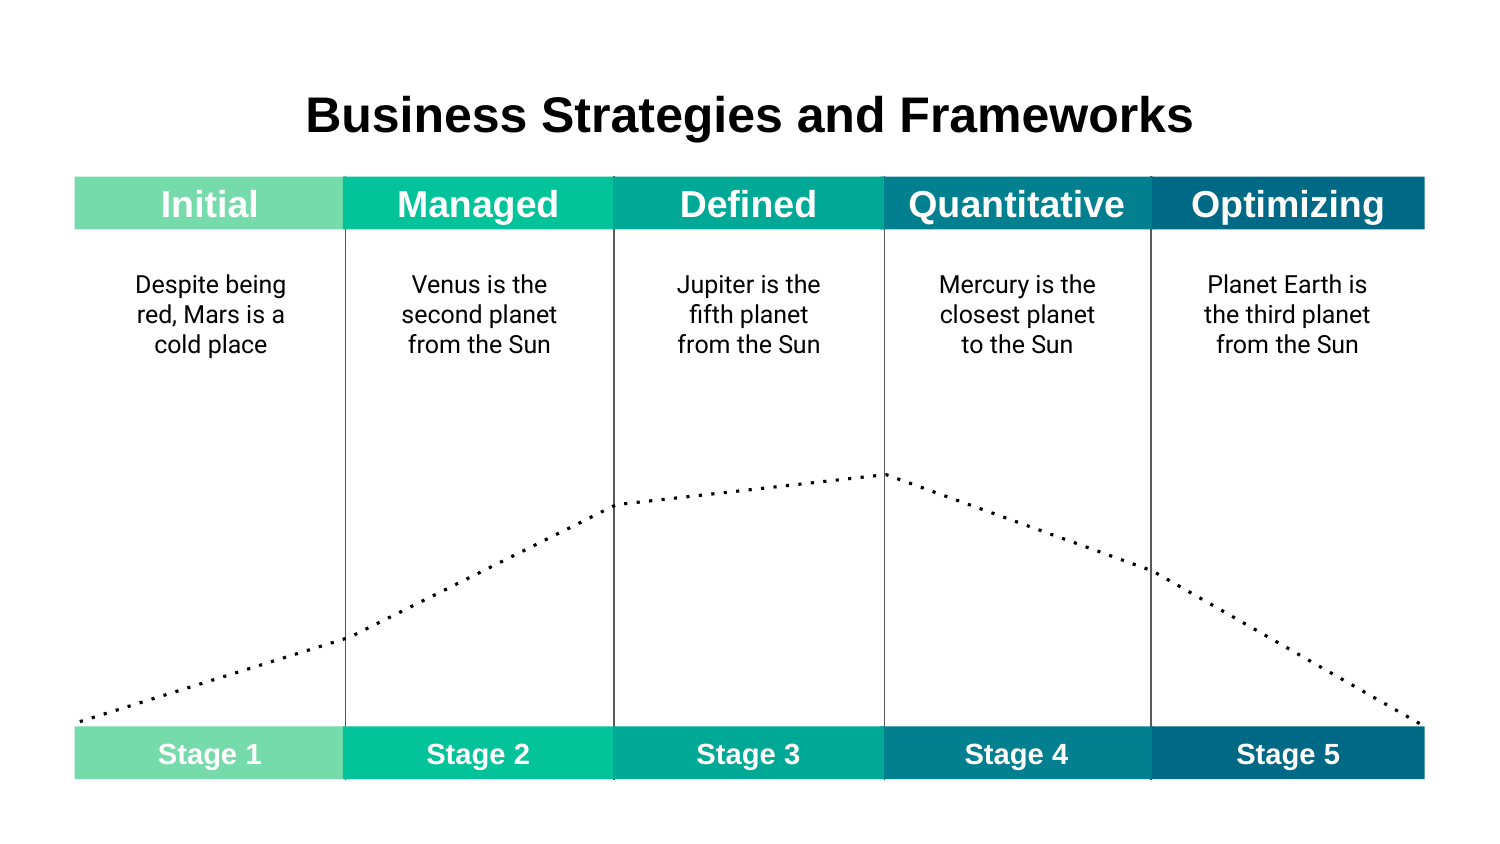

# Business Strategies and Frameworks
Initial
Despite being red, Mars is a cold place
Stage 1
Managed
Venus is the second planet from the Sun
Stage 2
Defined
Jupiter is the fifth planet from the Sun
Stage 3
Quantitative
Mercury is the closest planet to the Sun
Stage 4
Optimizing
Planet Earth is the third planet from the Sun
Stage 5